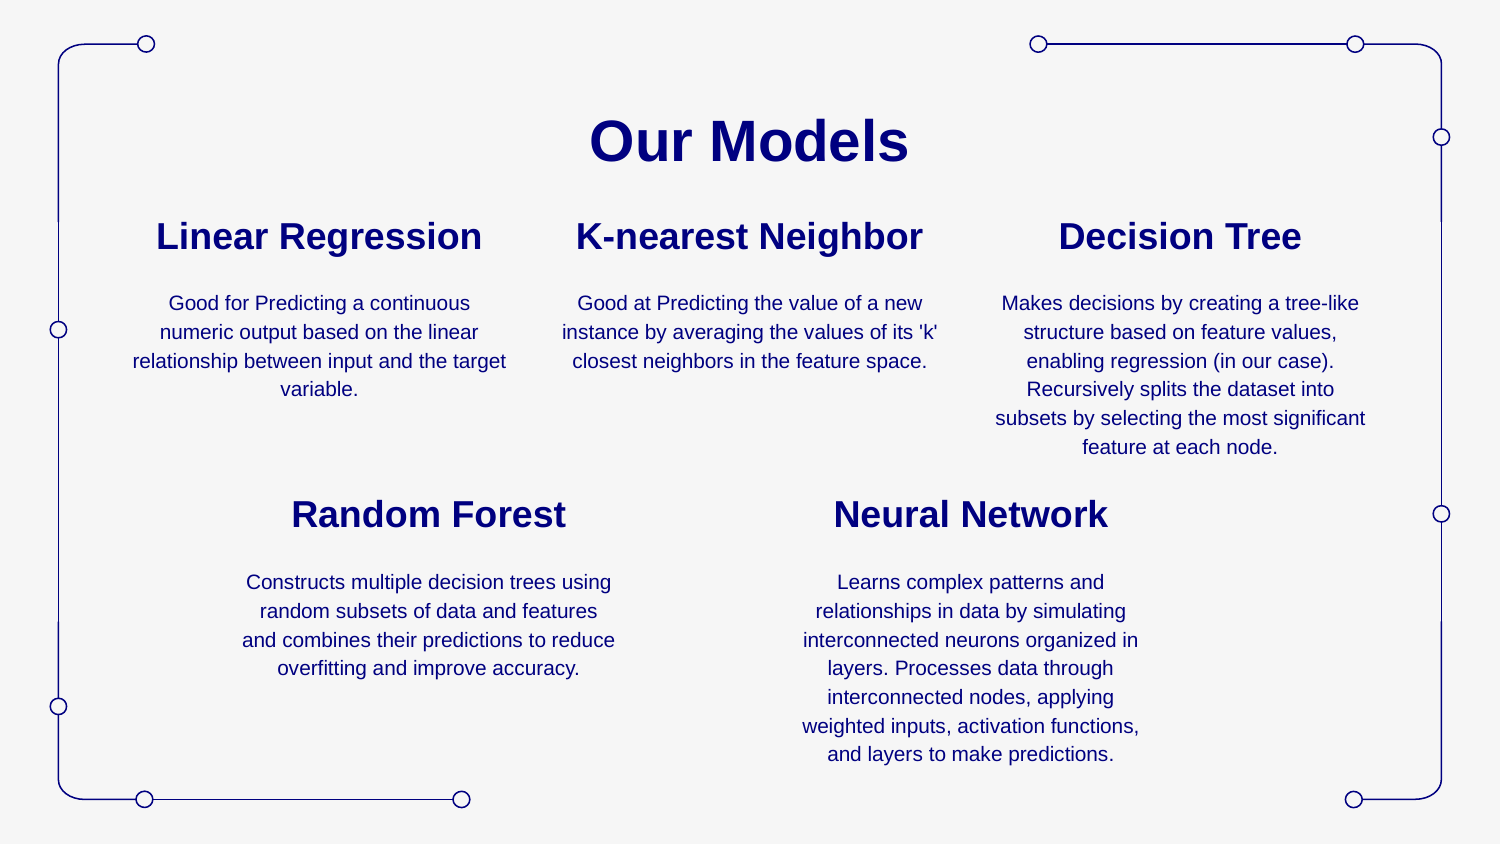

# Our Models
Linear Regression
K-nearest Neighbor
Decision Tree
Good for Predicting a continuous numeric output based on the linear relationship between input and the target variable.
Makes decisions by creating a tree-like structure based on feature values, enabling regression (in our case). Recursively splits the dataset into subsets by selecting the most significant feature at each node.
Good at Predicting the value of a new instance by averaging the values of its 'k' closest neighbors in the feature space.
Random Forest
Neural Network
Constructs multiple decision trees using random subsets of data and features and combines their predictions to reduce overfitting and improve accuracy.
Learns complex patterns and relationships in data by simulating interconnected neurons organized in layers. Processes data through interconnected nodes, applying weighted inputs, activation functions, and layers to make predictions.